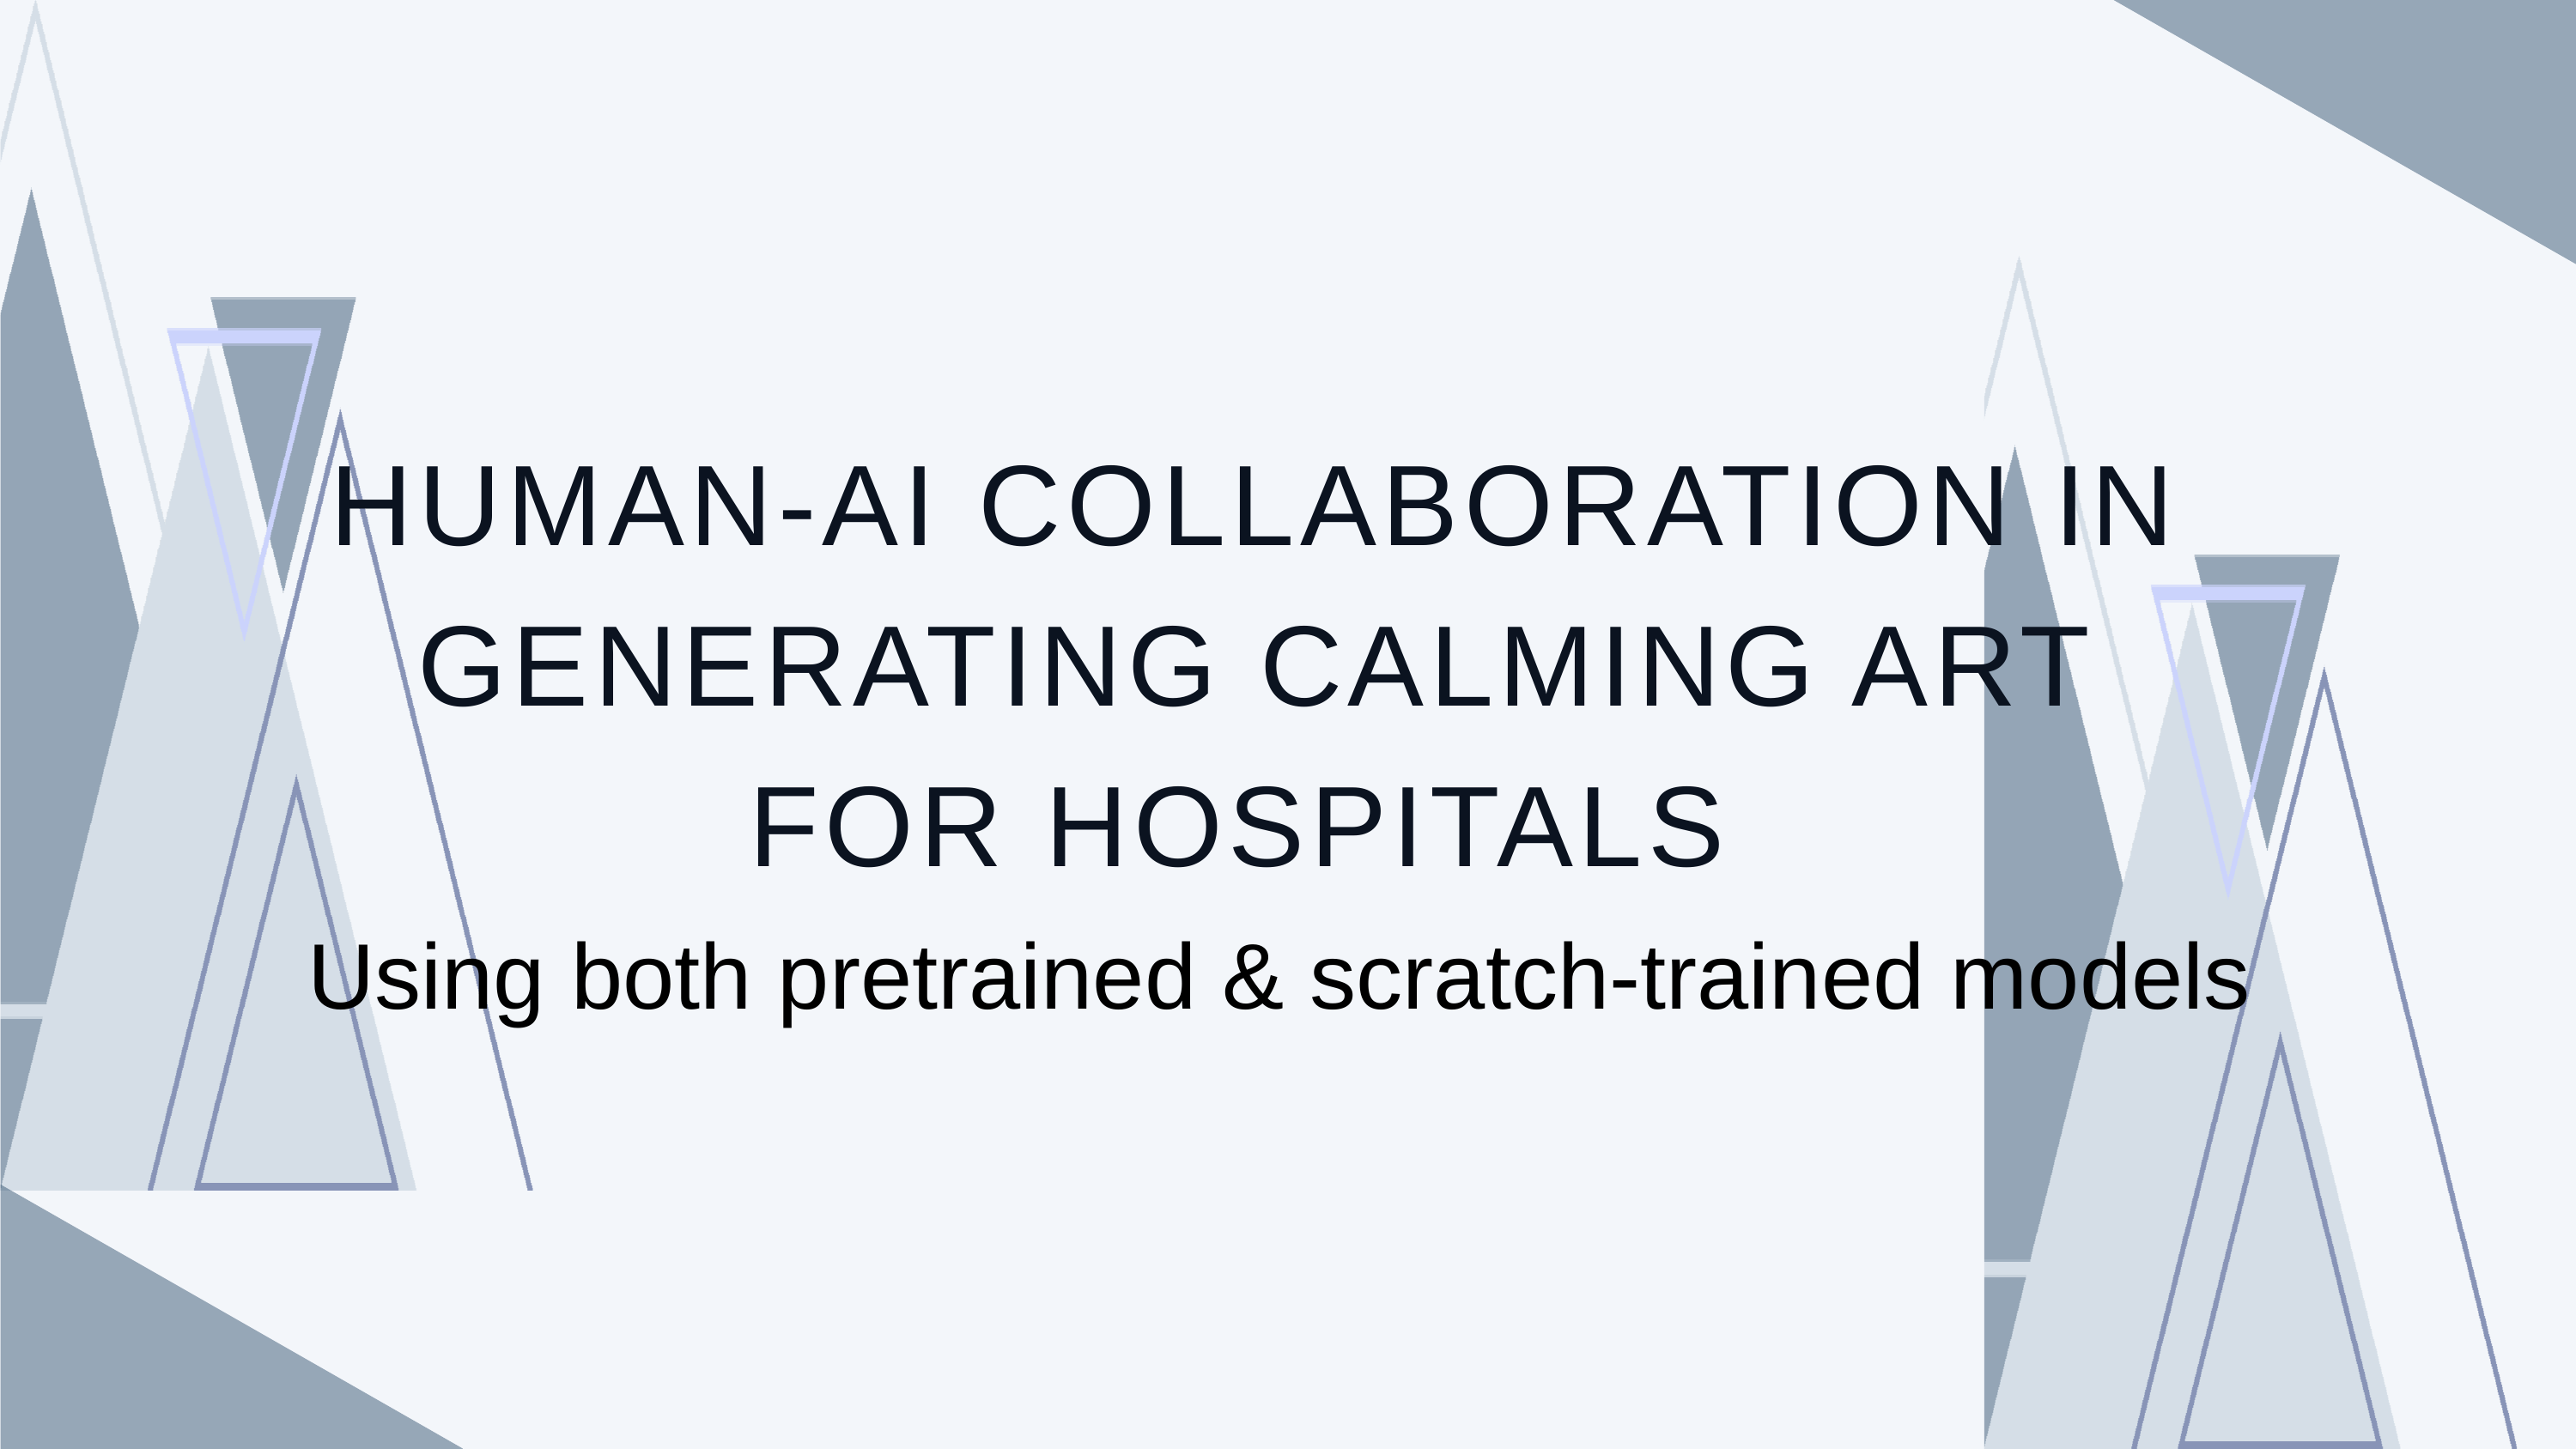

HUMAN-AI COLLABORATION IN GENERATING CALMING ART FOR HOSPITALS

Using both pretrained & scratch-trained models